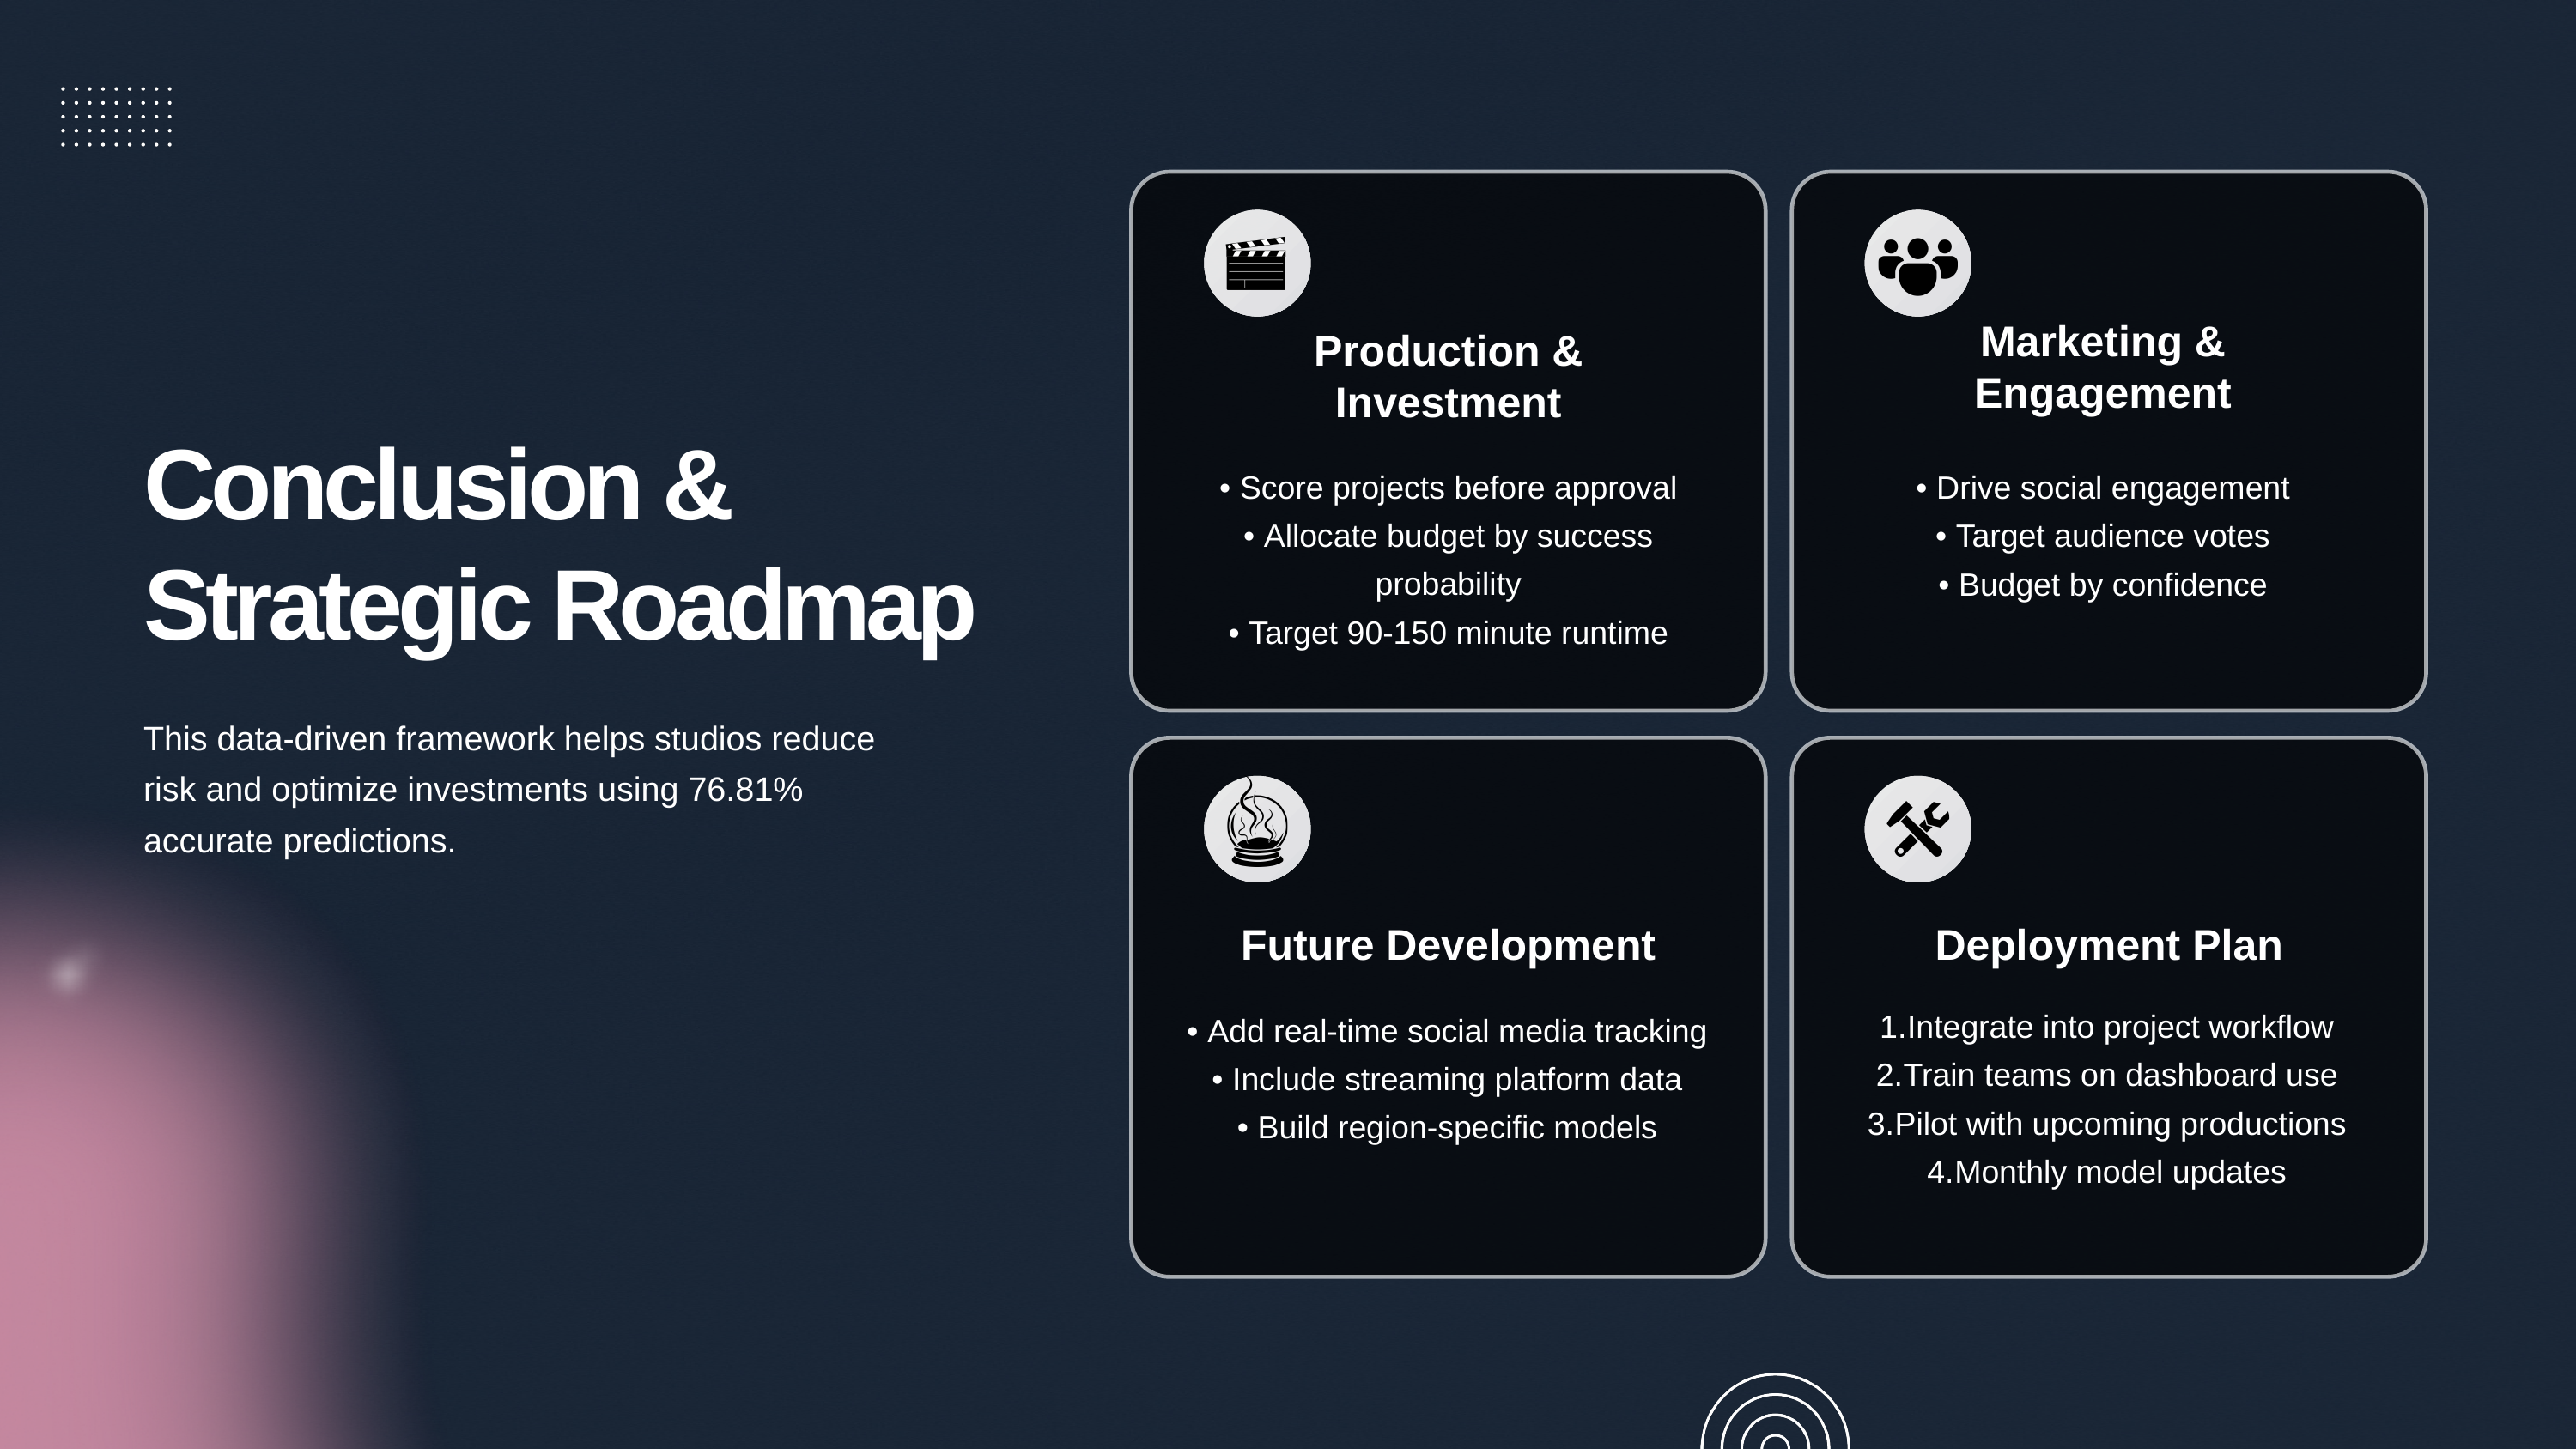

Marketing & Engagement
Production & Investment
Conclusion & Strategic Roadmap
• Score projects before approval
• Allocate budget by success probability
• Target 90-150 minute runtime
• Drive social engagement
• Target audience votes
• Budget by confidence
This data-driven framework helps studios reduce risk and optimize investments using 76.81% accurate predictions.

Future Development
Deployment Plan
Integrate into project workflow
Train teams on dashboard use
Pilot with upcoming productions
Monthly model updates
• Add real-time social media tracking
• Include streaming platform data
• Build region-specific models